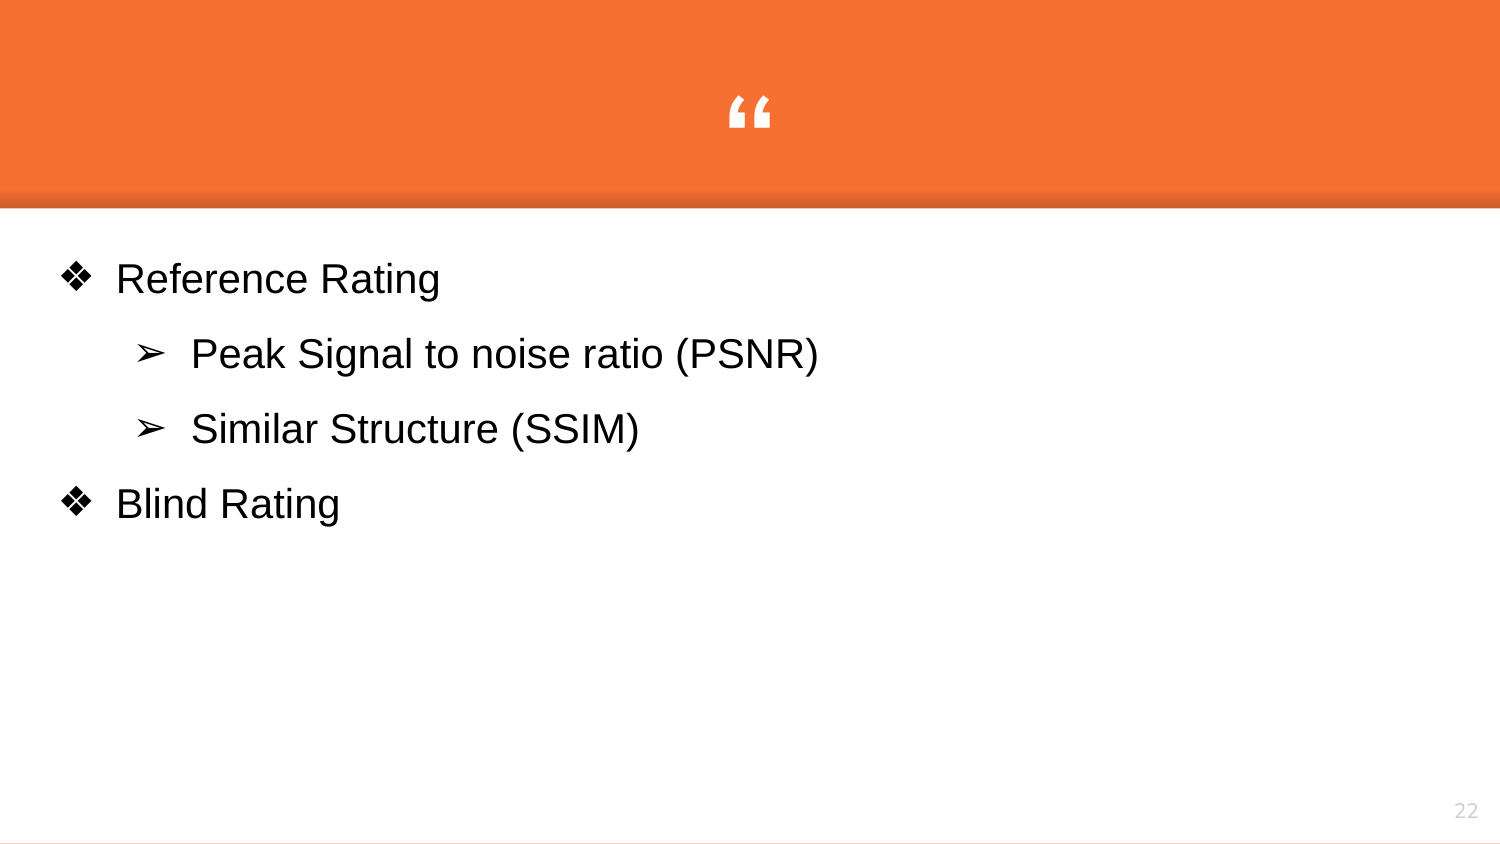

Reference Rating
Peak Signal to noise ratio (PSNR)
Similar Structure (SSIM)
Blind Rating

22